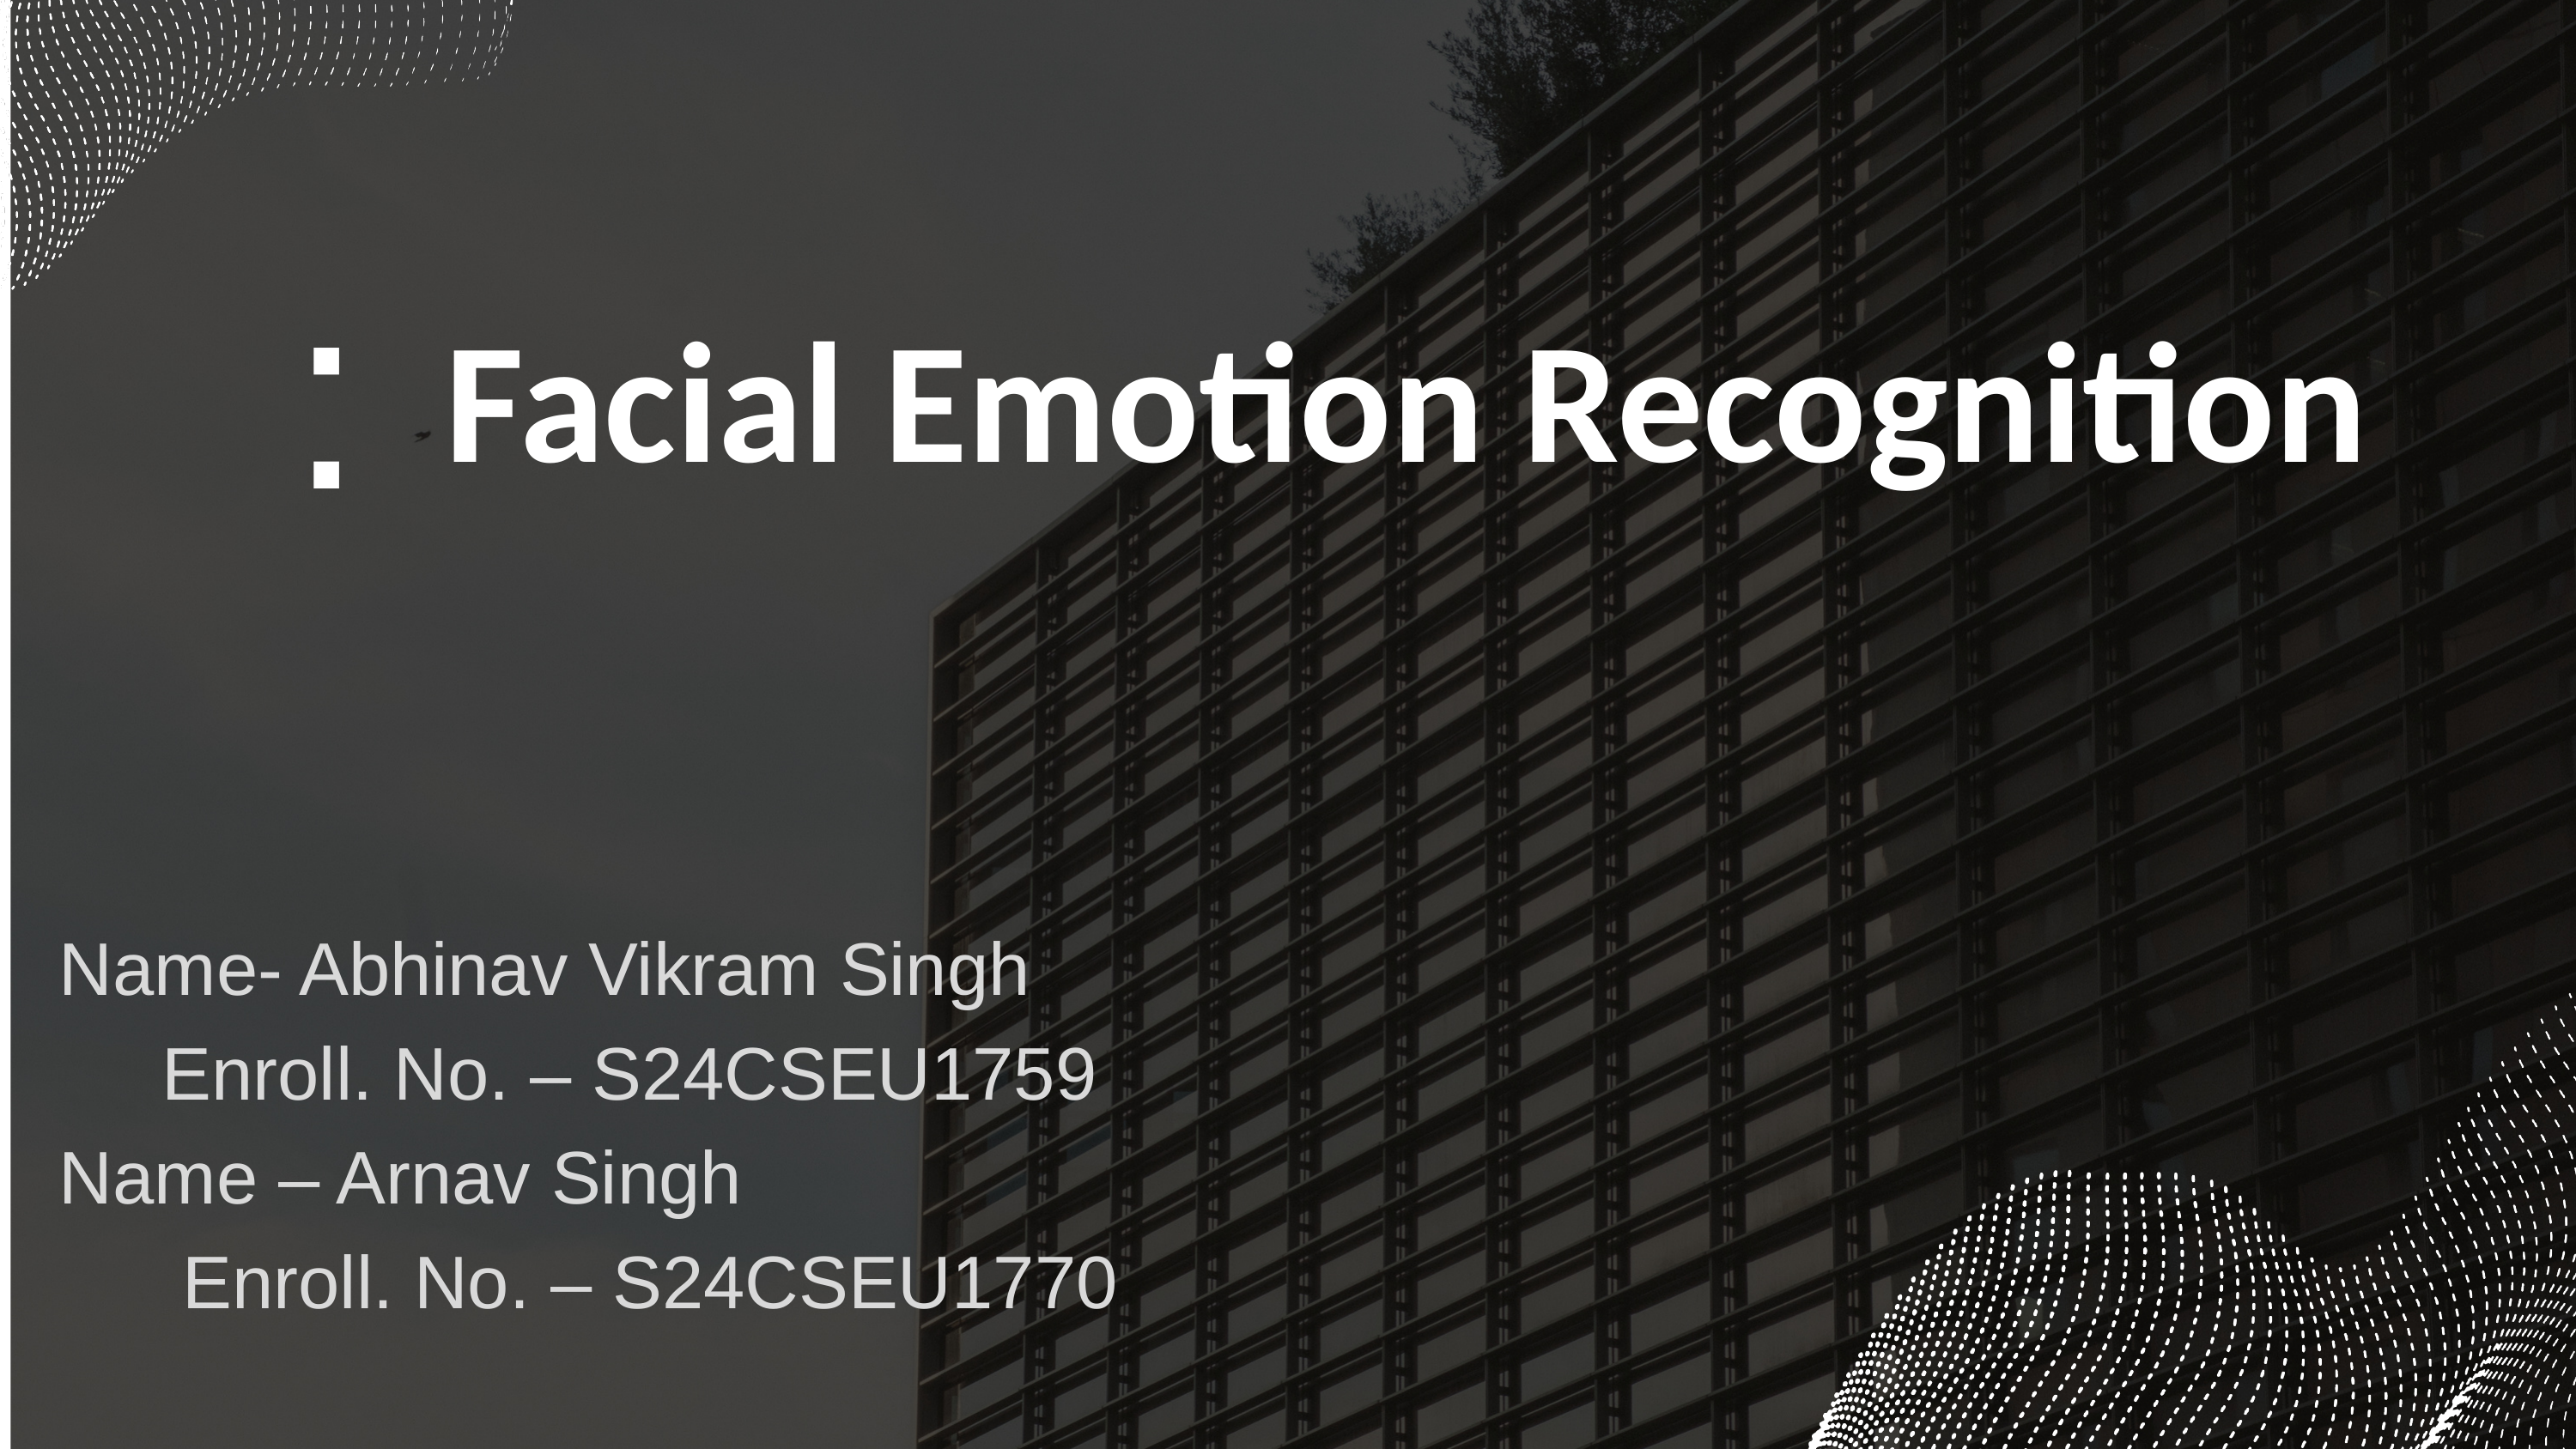

:
 Facial Emotion Recognition

Name- Abhinav Vikram Singh
     Enroll. No. – S24CSEU1759
Name – Arnav Singh
      Enroll. No. – S24CSEU1770